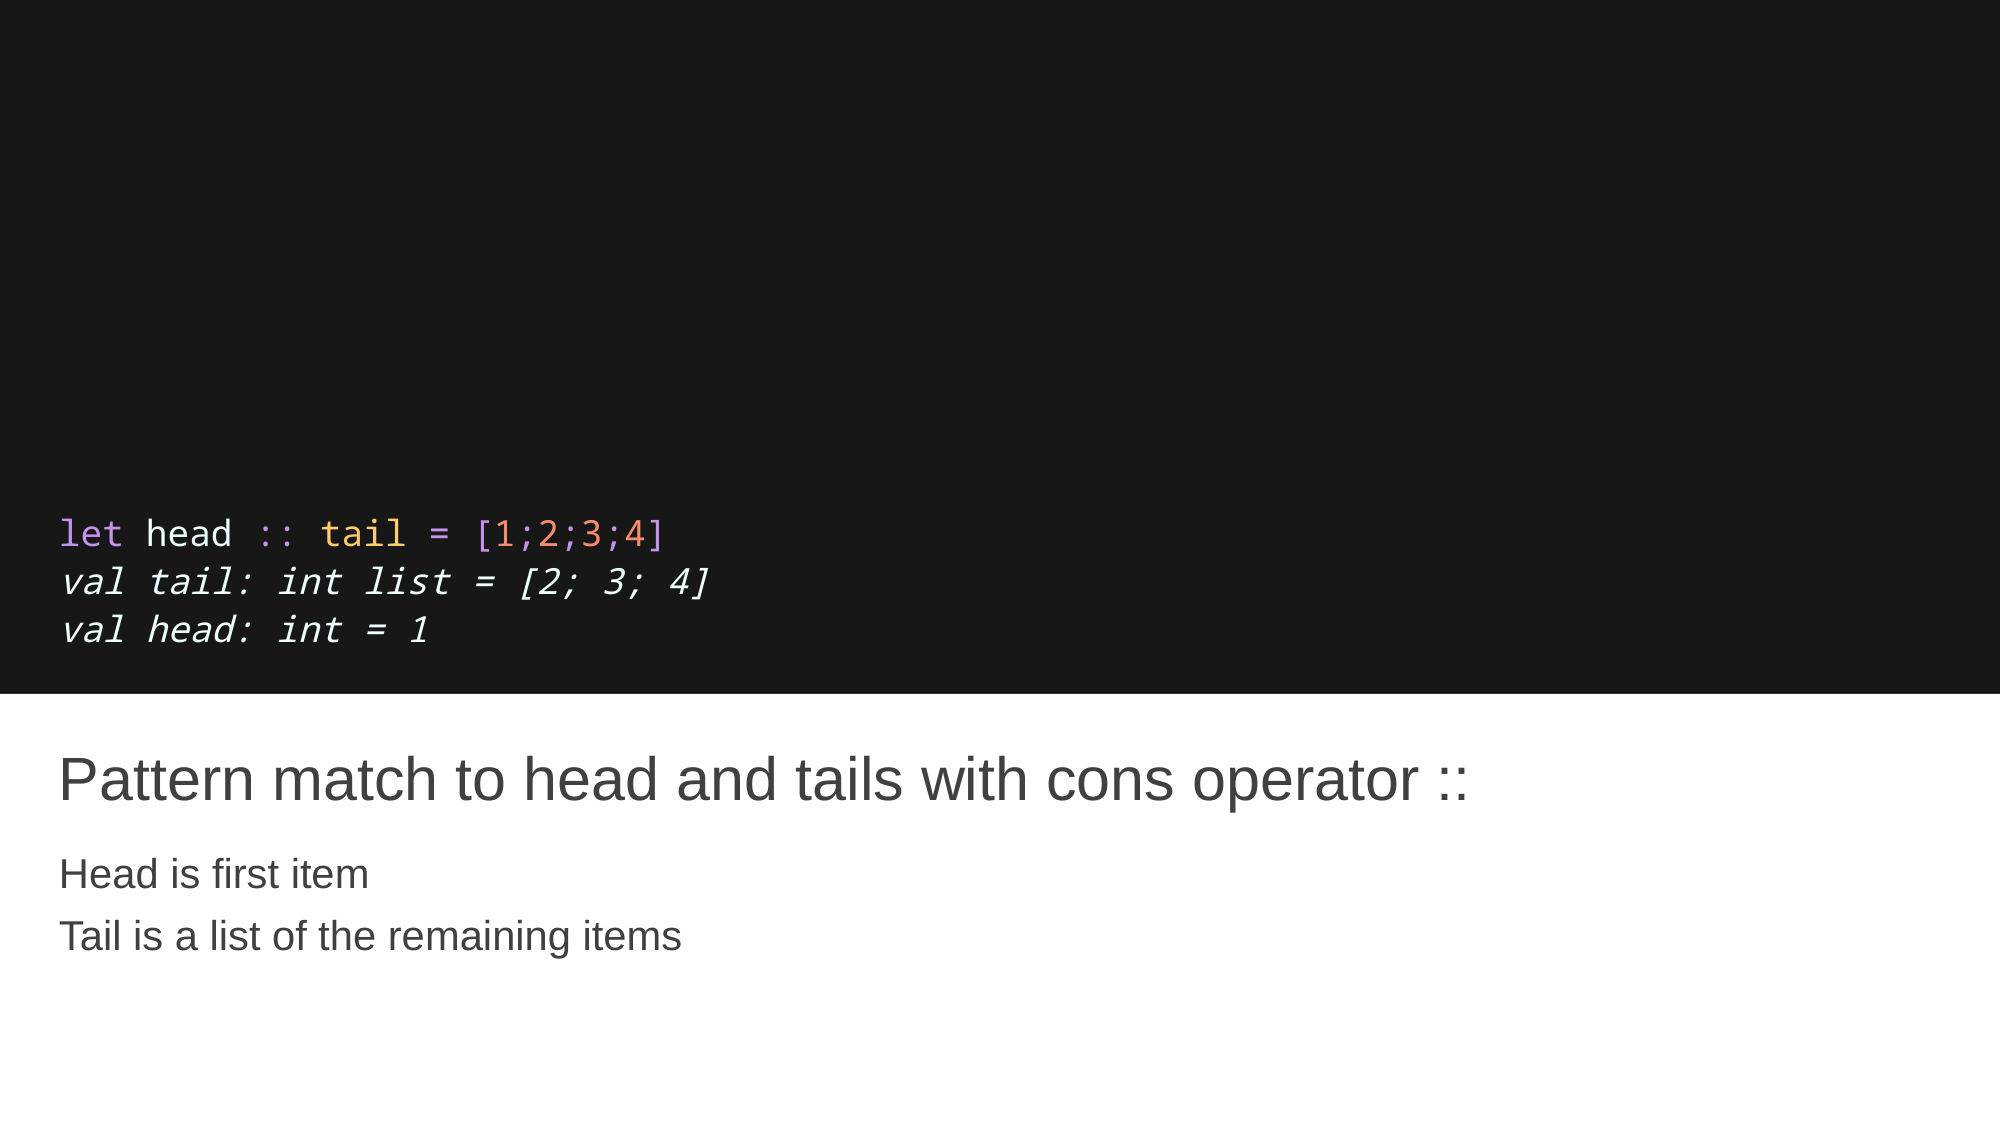

let head :: tail = [1;2;3;4]
val tail: int list = [2; 3; 4]
val head: int = 1
# Pattern match to head and tails with cons operator ::
Head is first item
Tail is a list of the remaining items